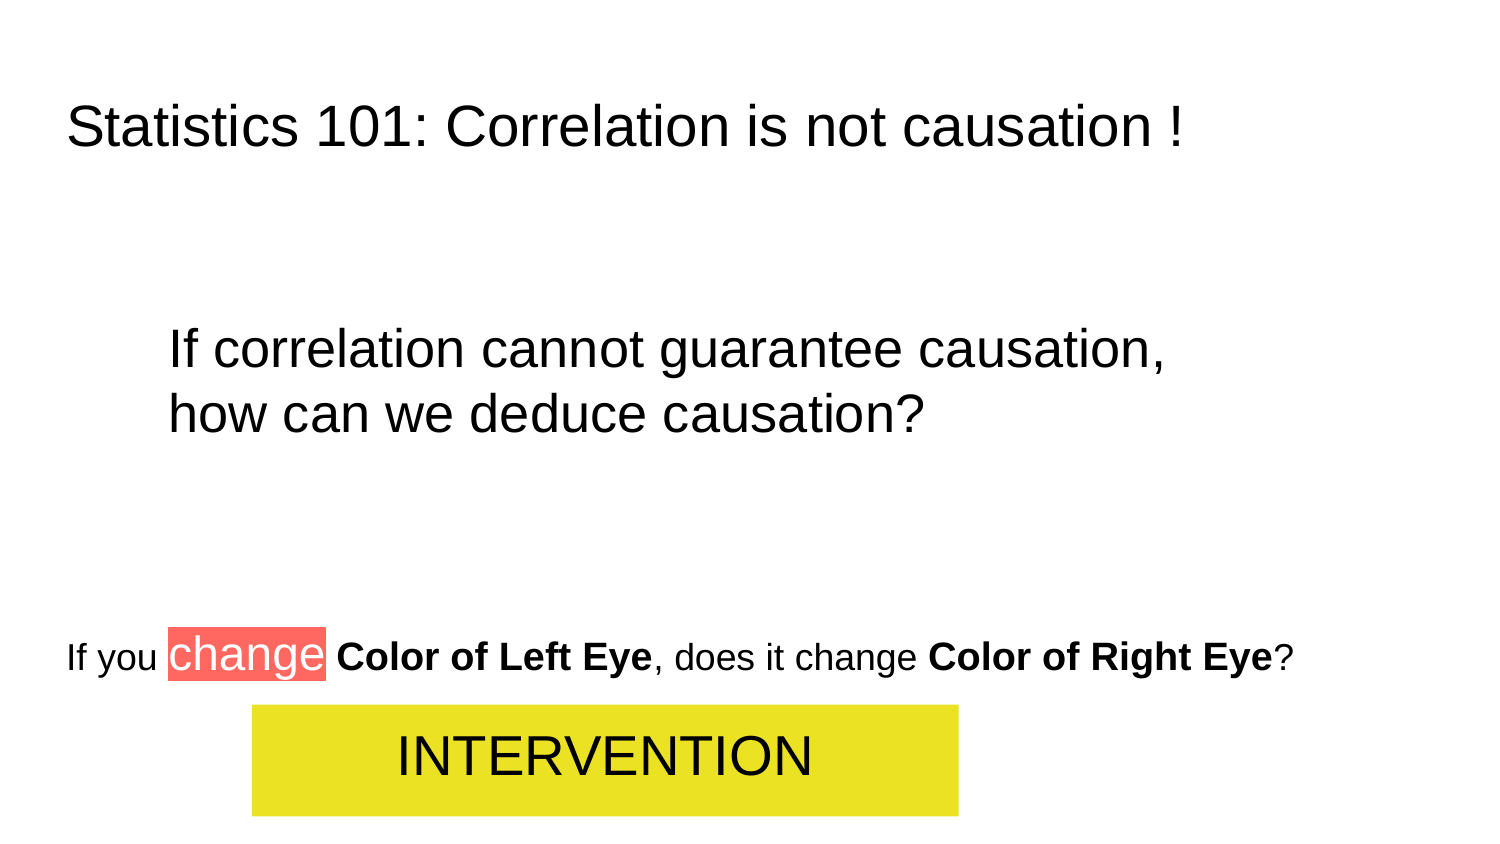

# Statistics 101: Correlation is not causation !
If correlation cannot guarantee causation, how can we deduce causation?
If you change Color of Left Eye, does it change Color of Right Eye?
INTERVENTION